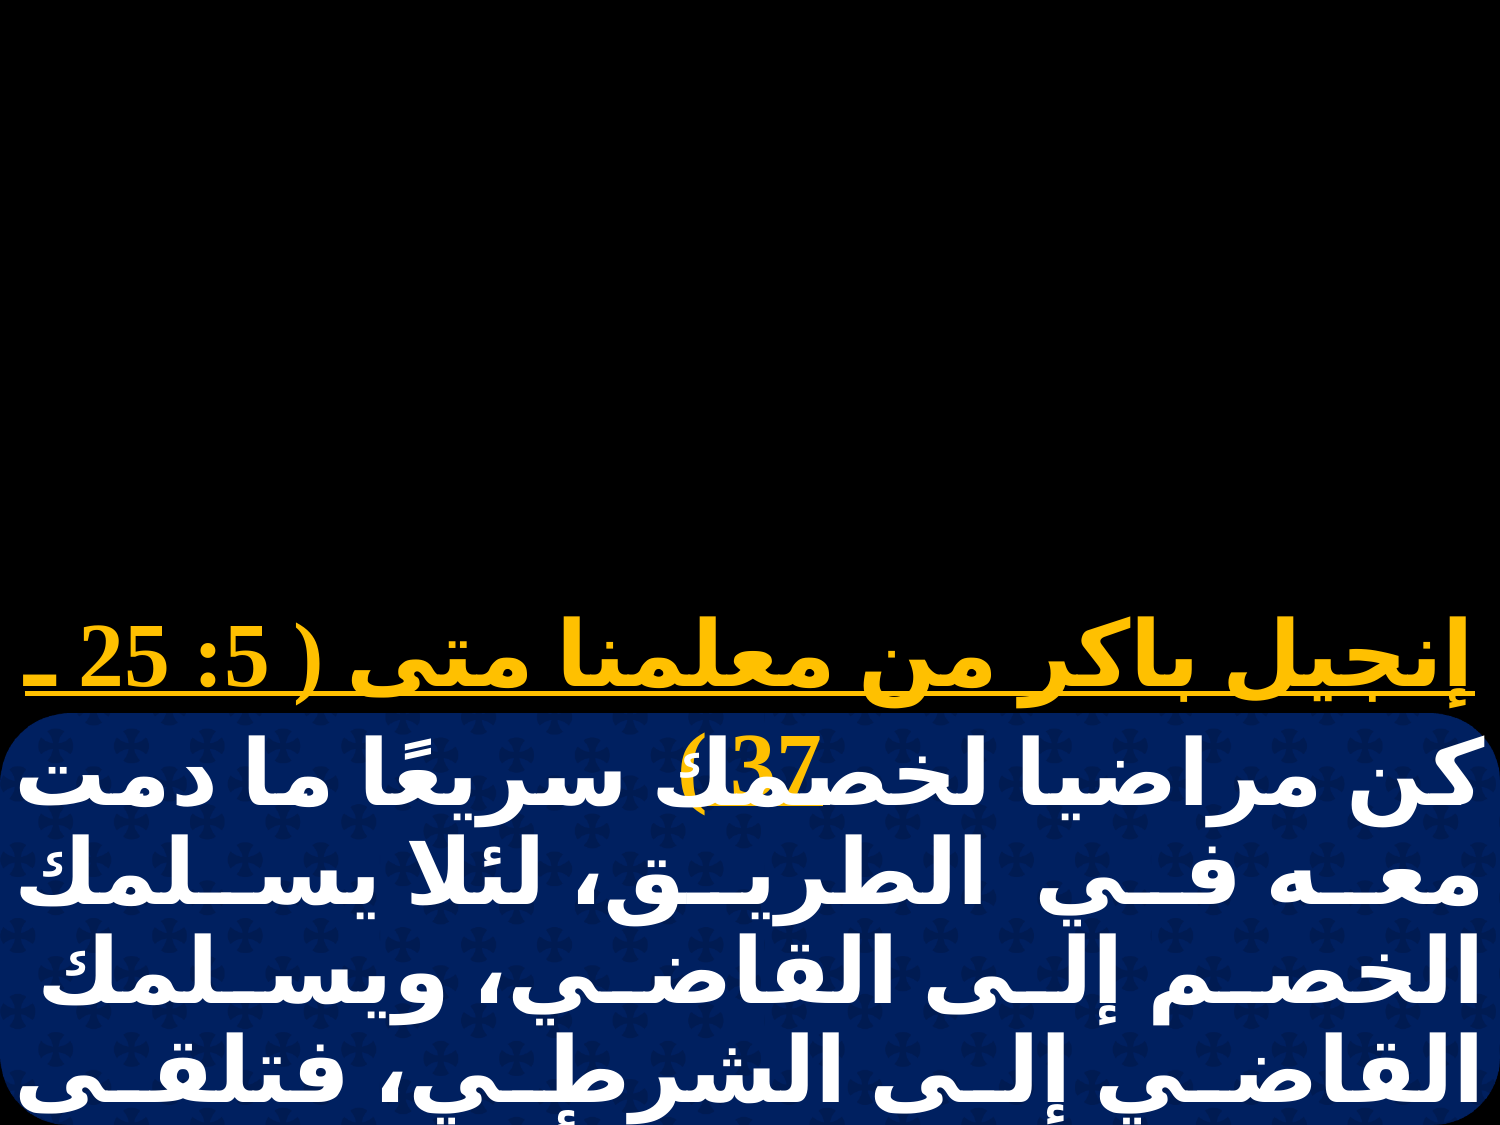

إنجيل باكر من معلمنا متى ( 5: 25 ـ 37 )
كن مراضيا لخصمك سريعًا ما دمت معه في  الطريق، لئلا يسلمك الخصم إلى القاضي، ويسلمك  القاضي إلى الشرطي، فتلقى في السجن الحق أقول  لك: لا تخرج من هناك حتى توفي الفلس الأخير! قد